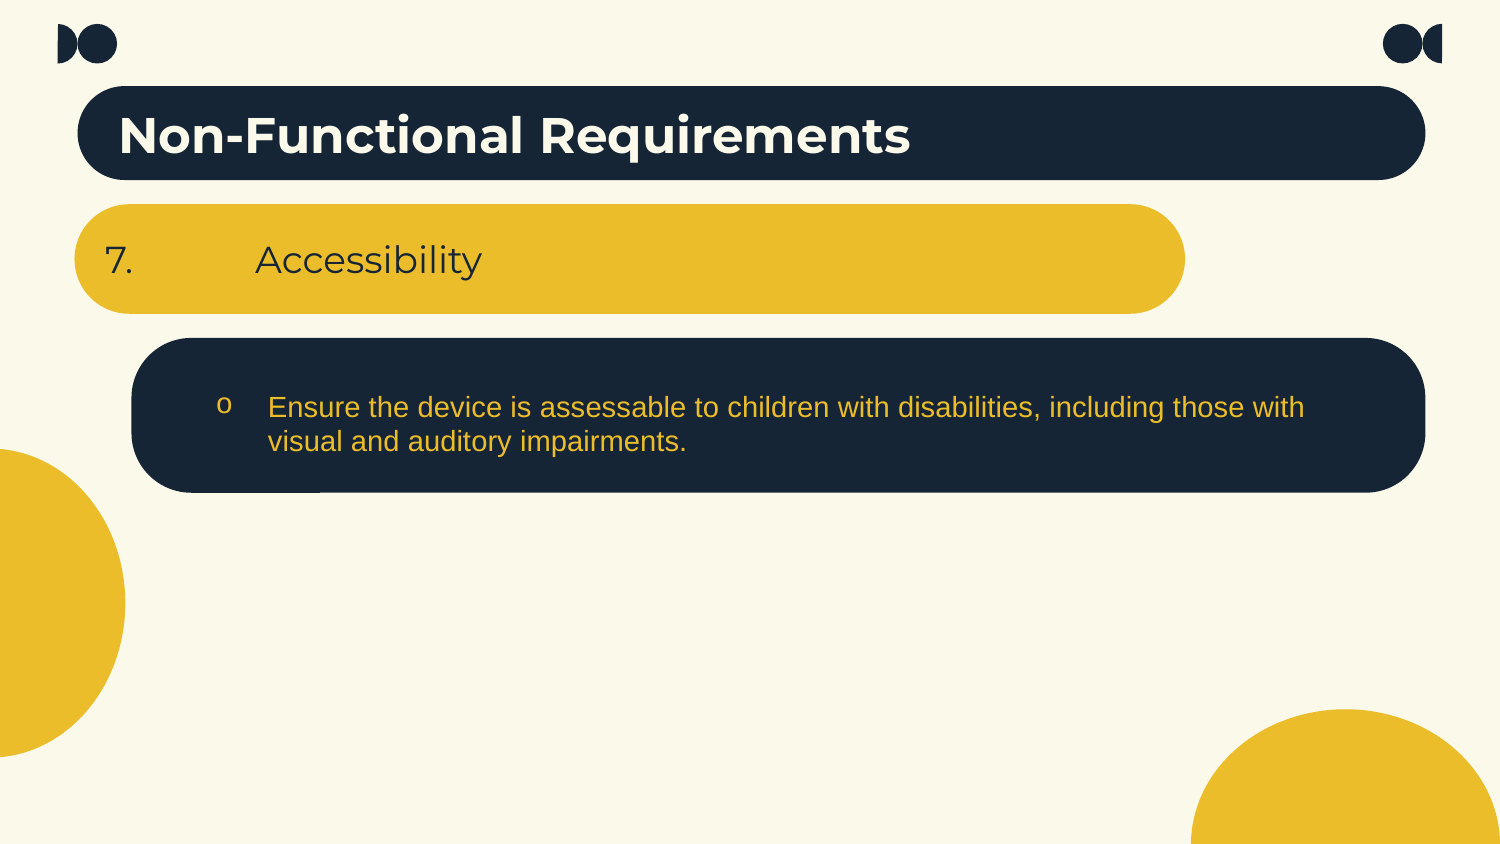

Non-Functional Requirements

7.	Accessibility

Ensure the device is assessable to children with disabilities, including those with visual and auditory impairments.